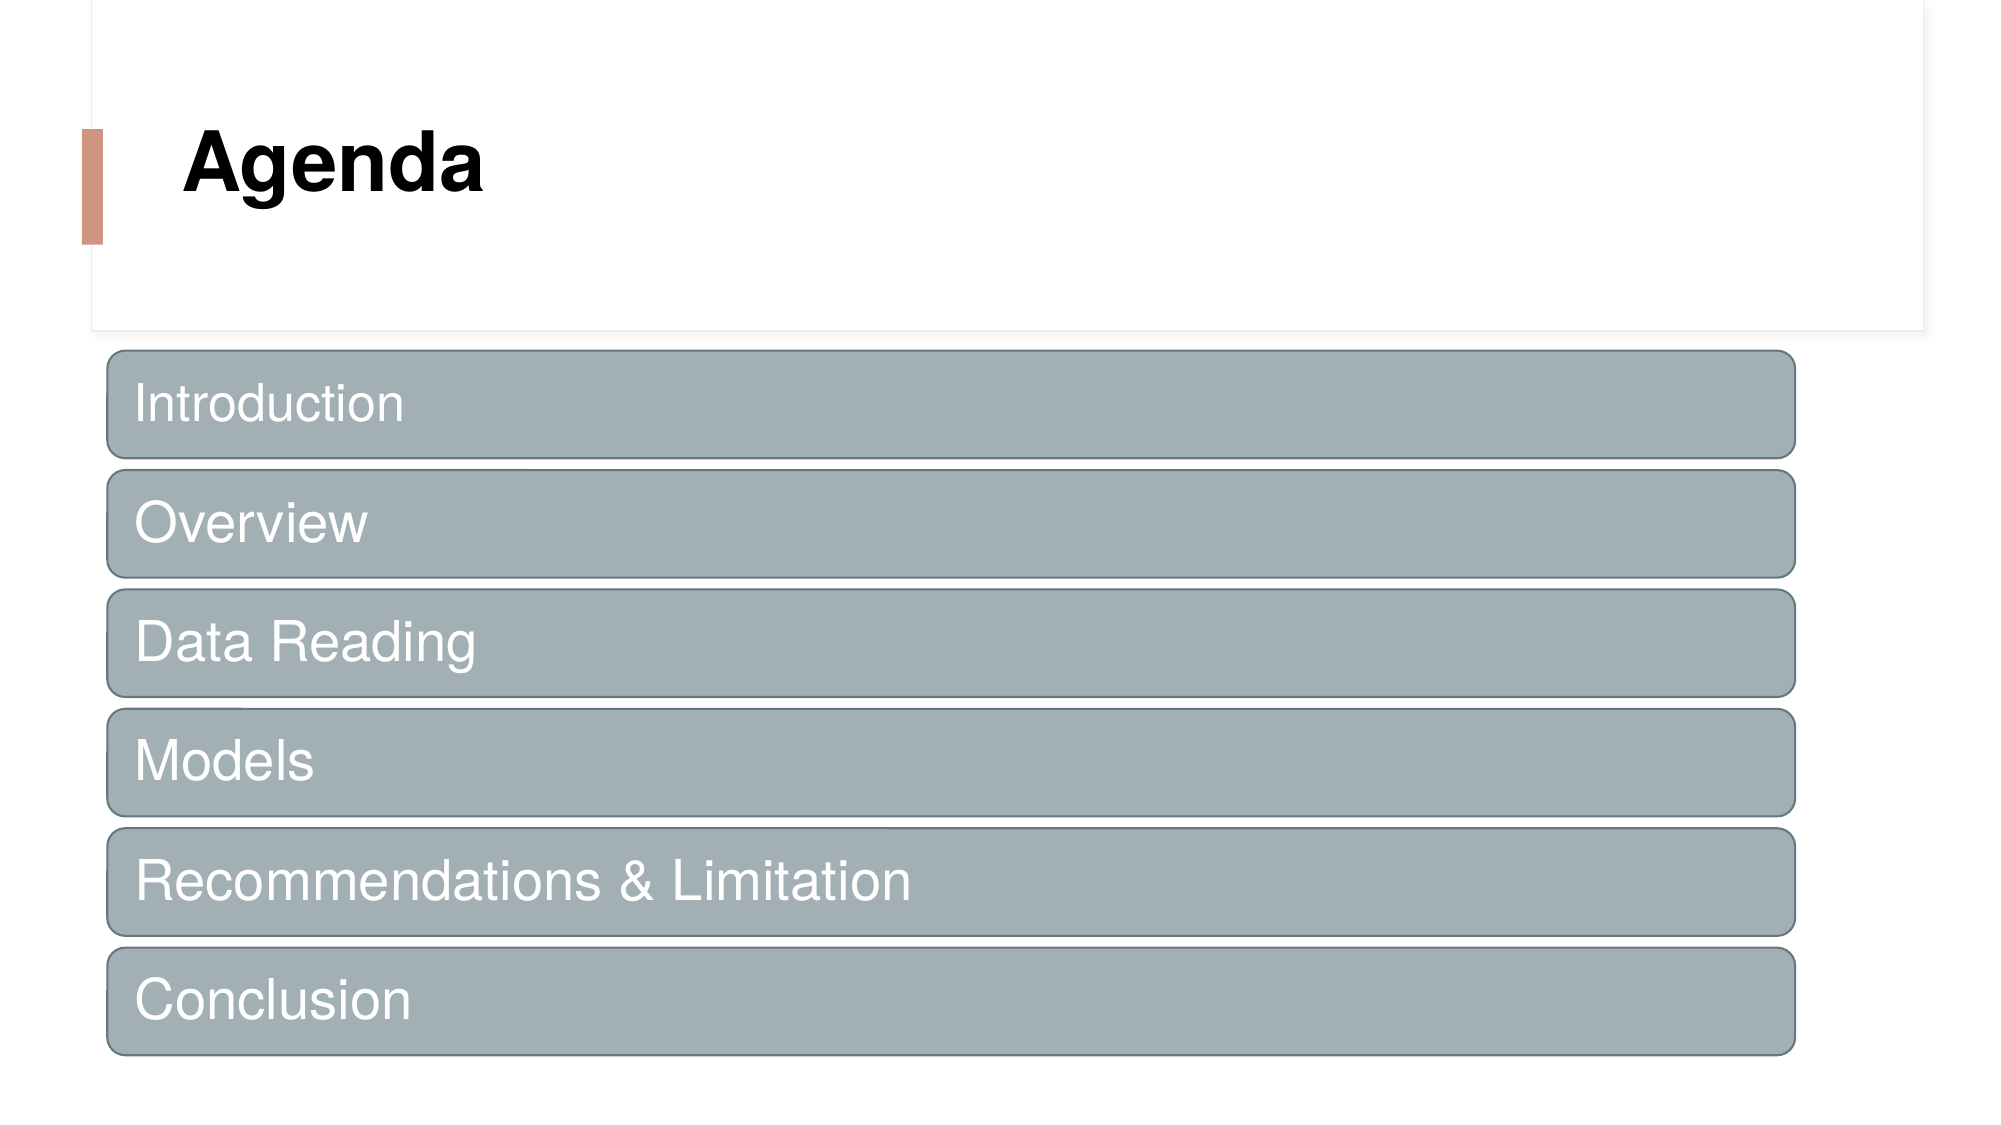

# Agenda
Introduction
Overview
Data Reading
Models
Recommendations & Limitation
Conclusion